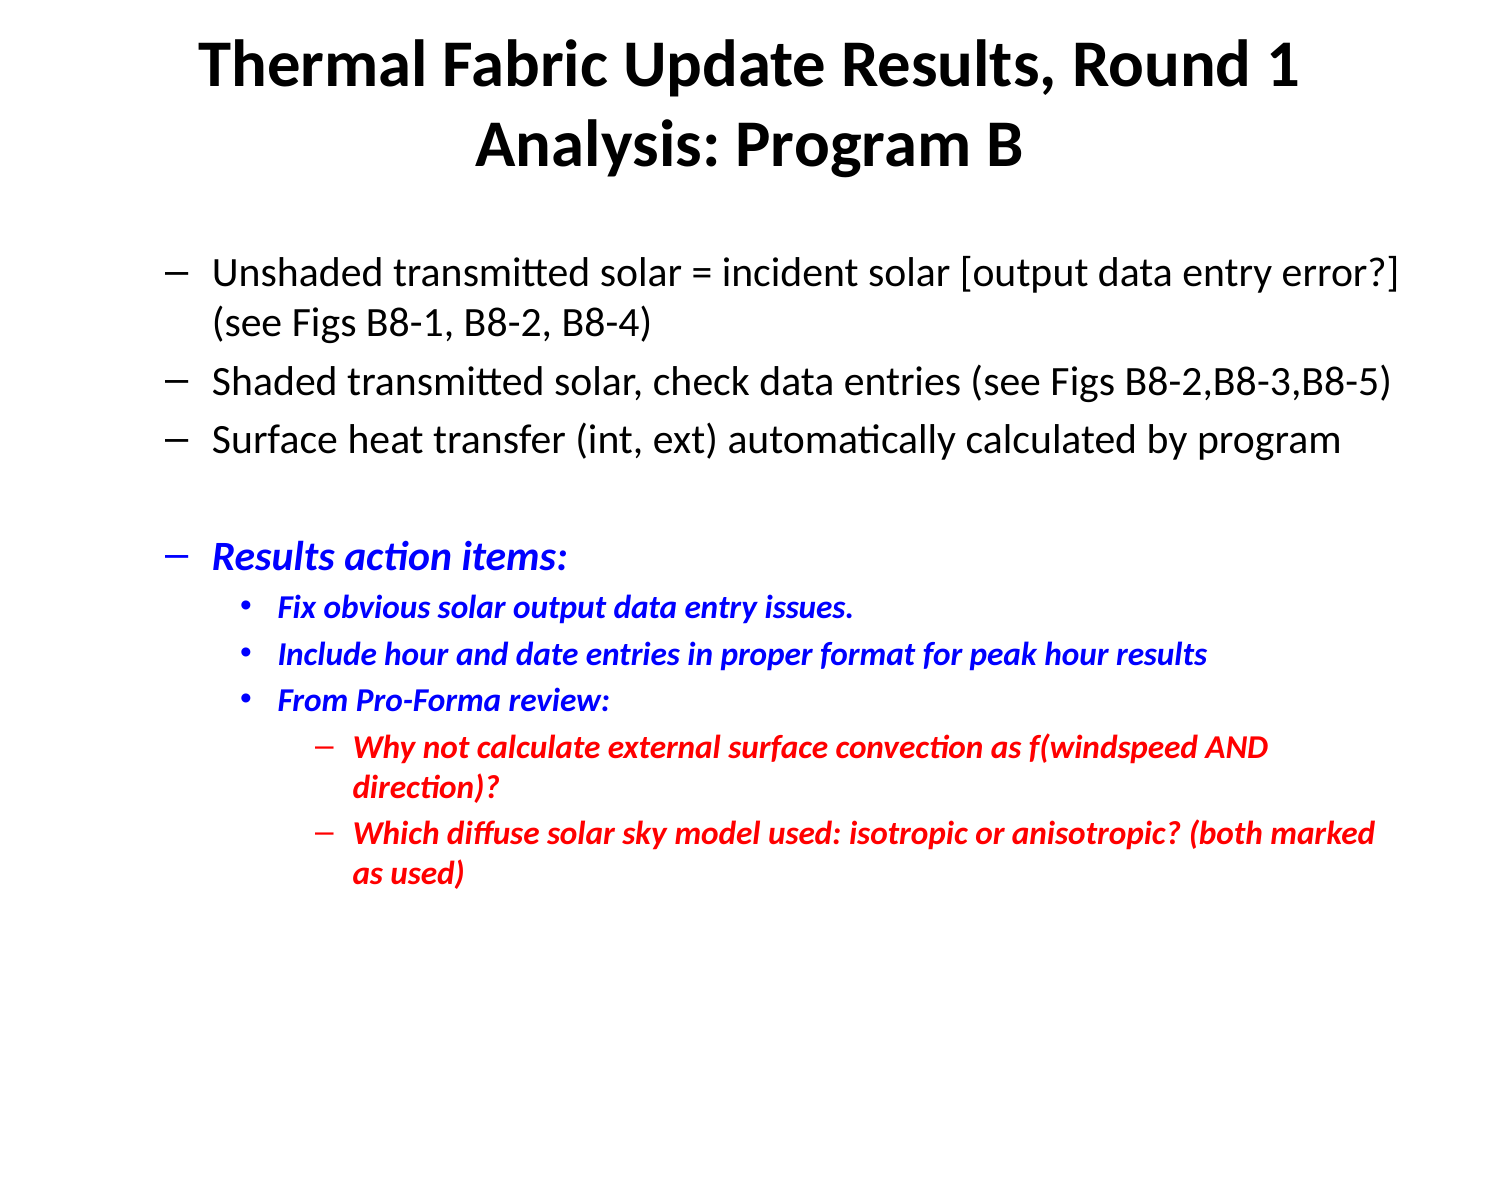

# Thermal Fabric Update Results, Round 1 Analysis: Program B
Unshaded transmitted solar = incident solar [output data entry error?] (see Figs B8-1, B8-2, B8-4)
Shaded transmitted solar, check data entries (see Figs B8-2,B8-3,B8-5)
Surface heat transfer (int, ext) automatically calculated by program

Results action items:
Fix obvious solar output data entry issues.
Include hour and date entries in proper format for peak hour results
From Pro-Forma review:
Why not calculate external surface convection as f(windspeed AND direction)?
Which diffuse solar sky model used: isotropic or anisotropic? (both marked as used)